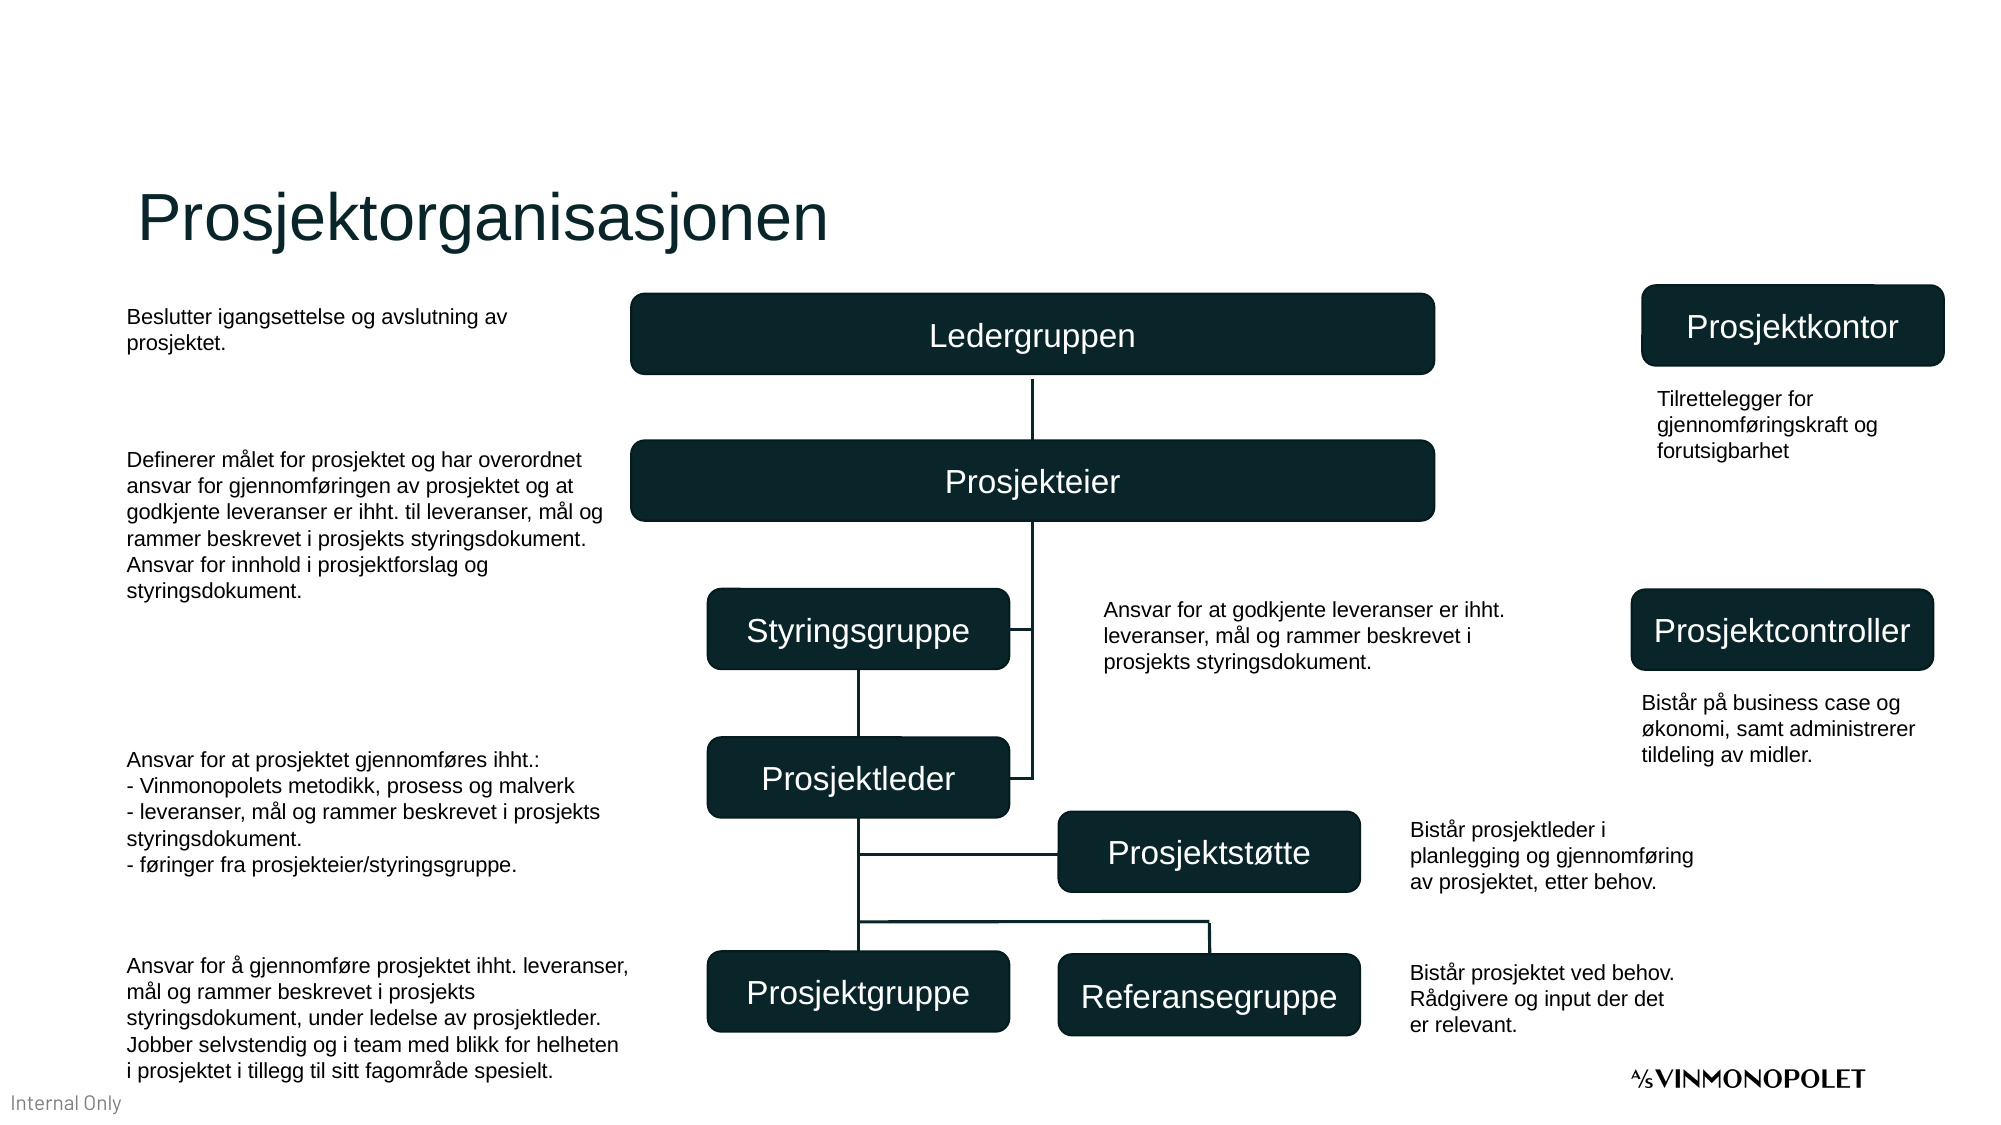

# Prosjektorganisasjonen
Prosjektkontor
Ledergruppen
Beslutter igangsettelse og avslutning av prosjektet.
Tilrettelegger for gjennomføringskraft og forutsigbarhet
Definerer målet for prosjektet og har overordnet ansvar for gjennomføringen av prosjektet og at godkjente leveranser er ihht. til leveranser, mål og rammer beskrevet i prosjekts styringsdokument.
Ansvar for innhold i prosjektforslag og styringsdokument.
Prosjekteier
Ansvar for at godkjente leveranser er ihht. leveranser, mål og rammer beskrevet i prosjekts styringsdokument.
Styringsgruppe
Prosjektcontroller
Bistår på business case og økonomi, samt administrerer tildeling av midler.
Prosjektleder
Ansvar for at prosjektet gjennomføres ihht.:
- Vinmonopolets metodikk, prosess og malverk
- leveranser, mål og rammer beskrevet i prosjekts styringsdokument.
- føringer fra prosjekteier/styringsgruppe.
Bistår prosjektleder i planlegging og gjennomføring av prosjektet, etter behov.
Prosjektstøtte
Ansvar for å gjennomføre prosjektet ihht. leveranser, mål og rammer beskrevet i prosjekts styringsdokument, under ledelse av prosjektleder. Jobber selvstendig og i team med blikk for helheten i prosjektet i tillegg til sitt fagområde spesielt.
Prosjektgruppe
Bistår prosjektet ved behov. Rådgivere og input der det er relevant.
Referansegruppe